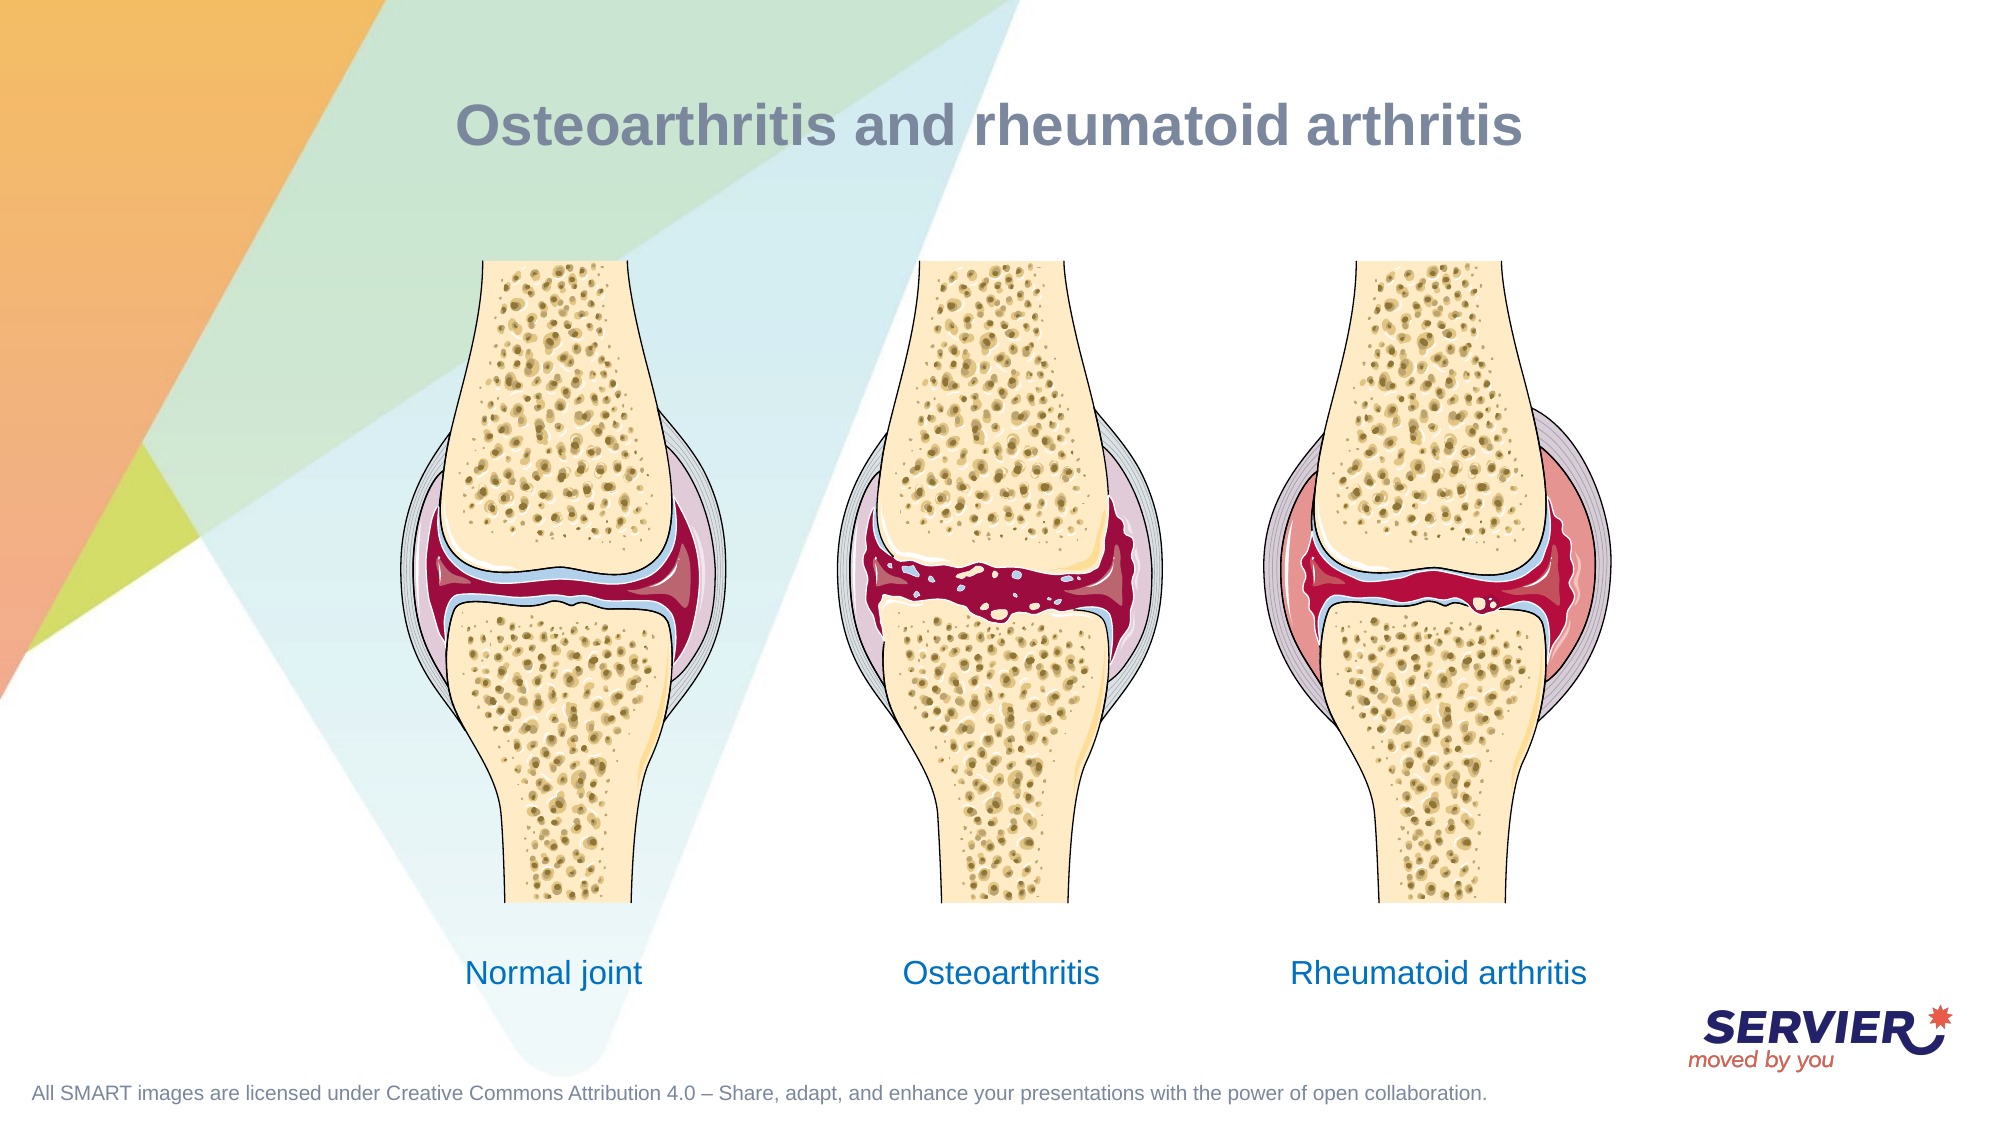

# Osteoarthritis and rheumatoid arthritis

Normal joint
Osteoarthritis
Rheumatoid arthritis